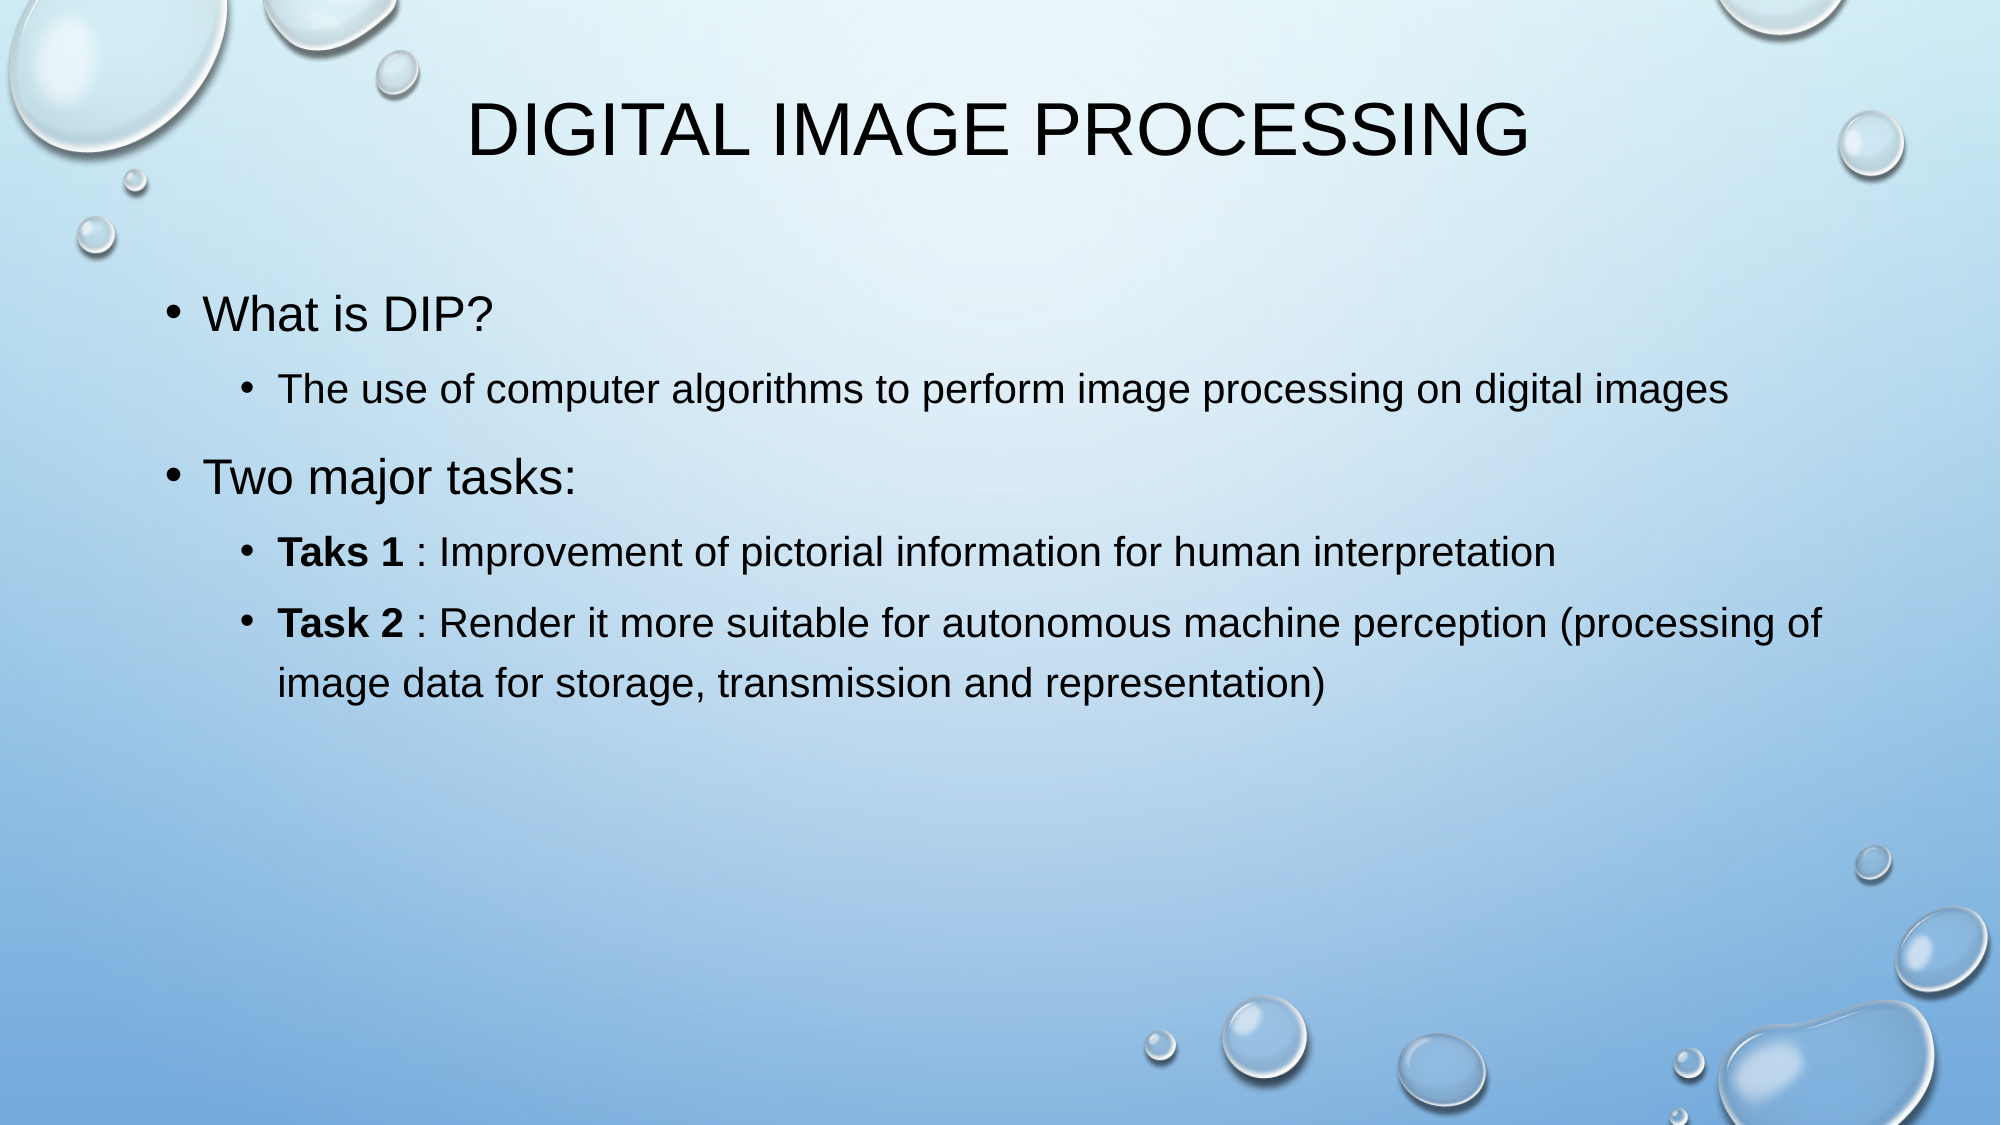

# Digital image processing
What is DIP?
The use of computer algorithms to perform image processing on digital images
Two major tasks:
Taks 1 : Improvement of pictorial information for human interpretation
Task 2 : Render it more suitable for autonomous machine perception (processing of image data for storage, transmission and representation)